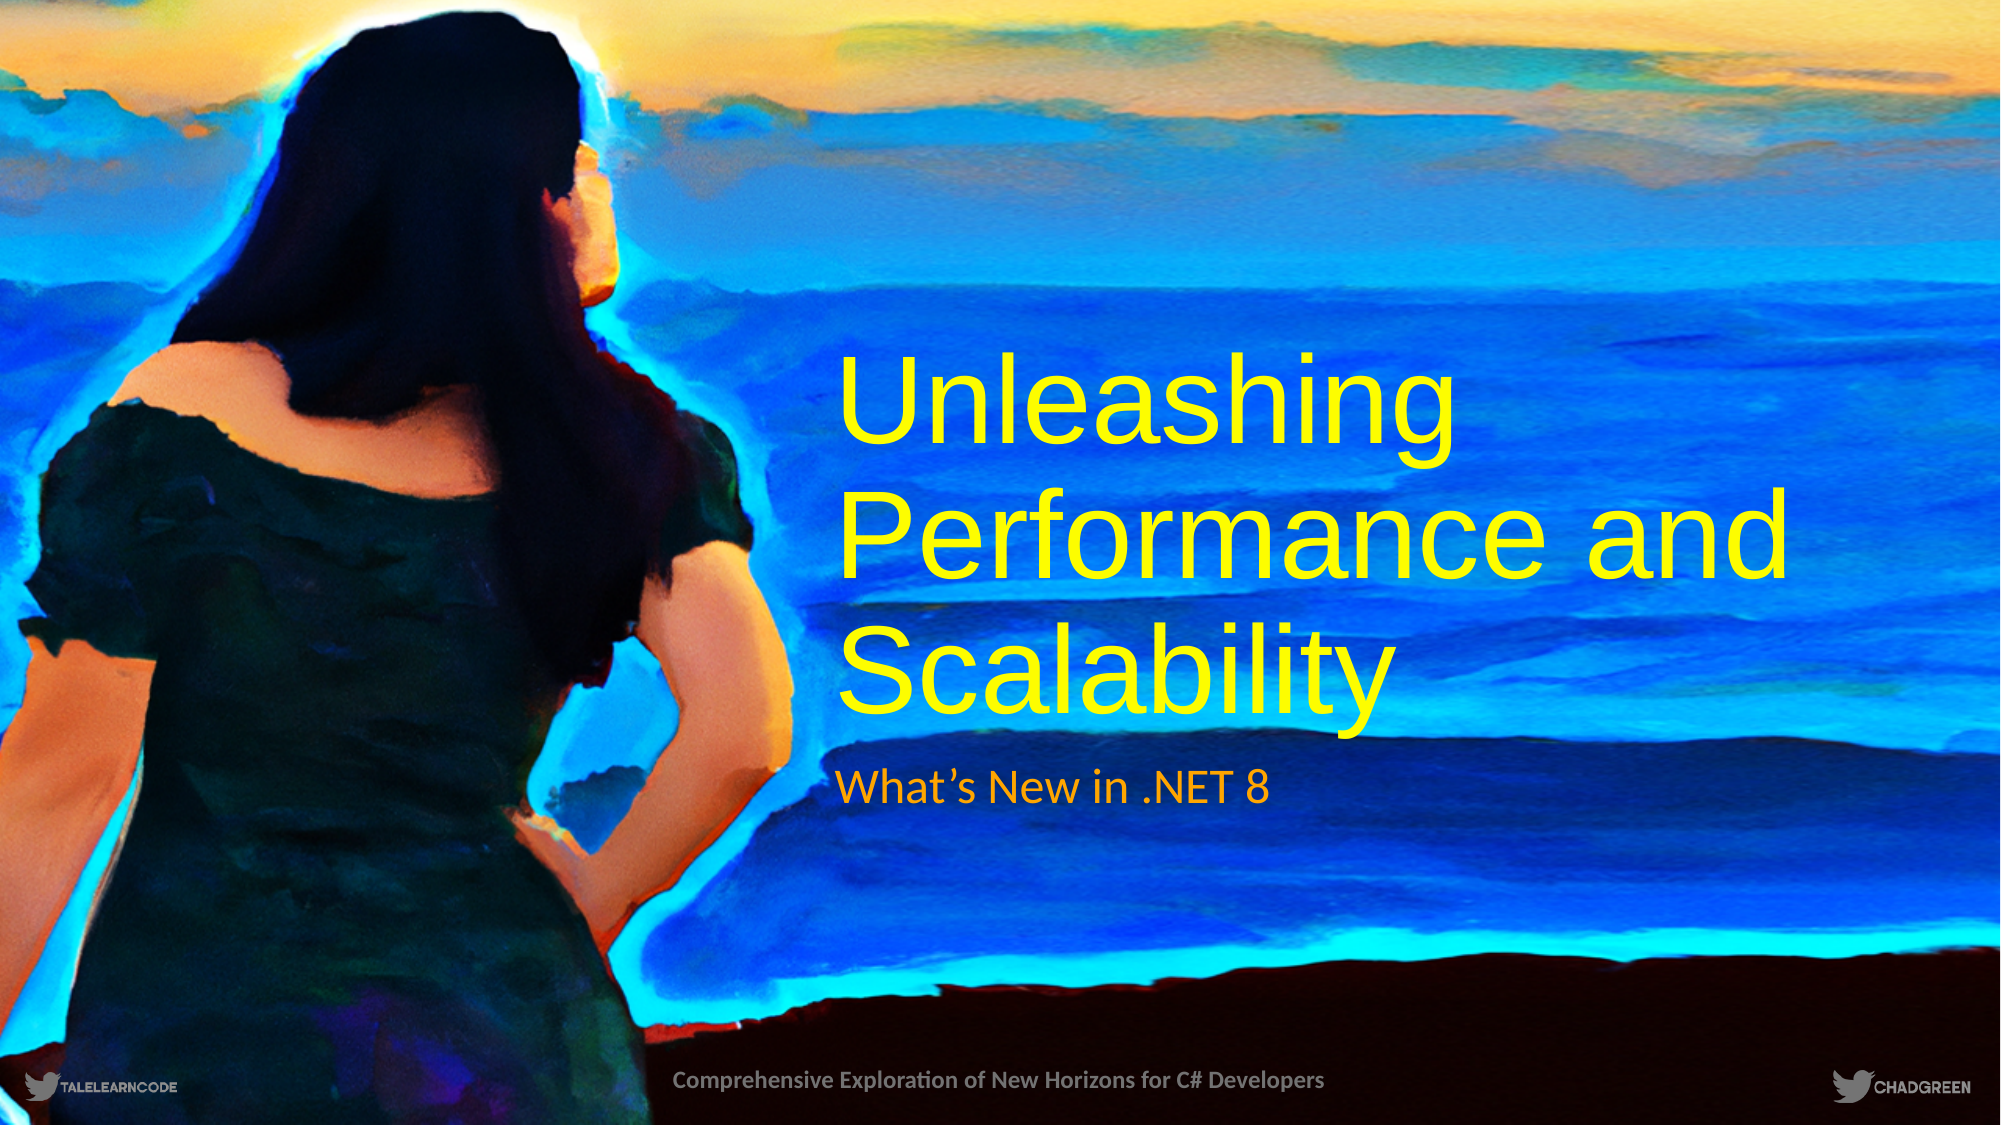

# Unleashing Performance and Scalability
What’s New in .NET 8